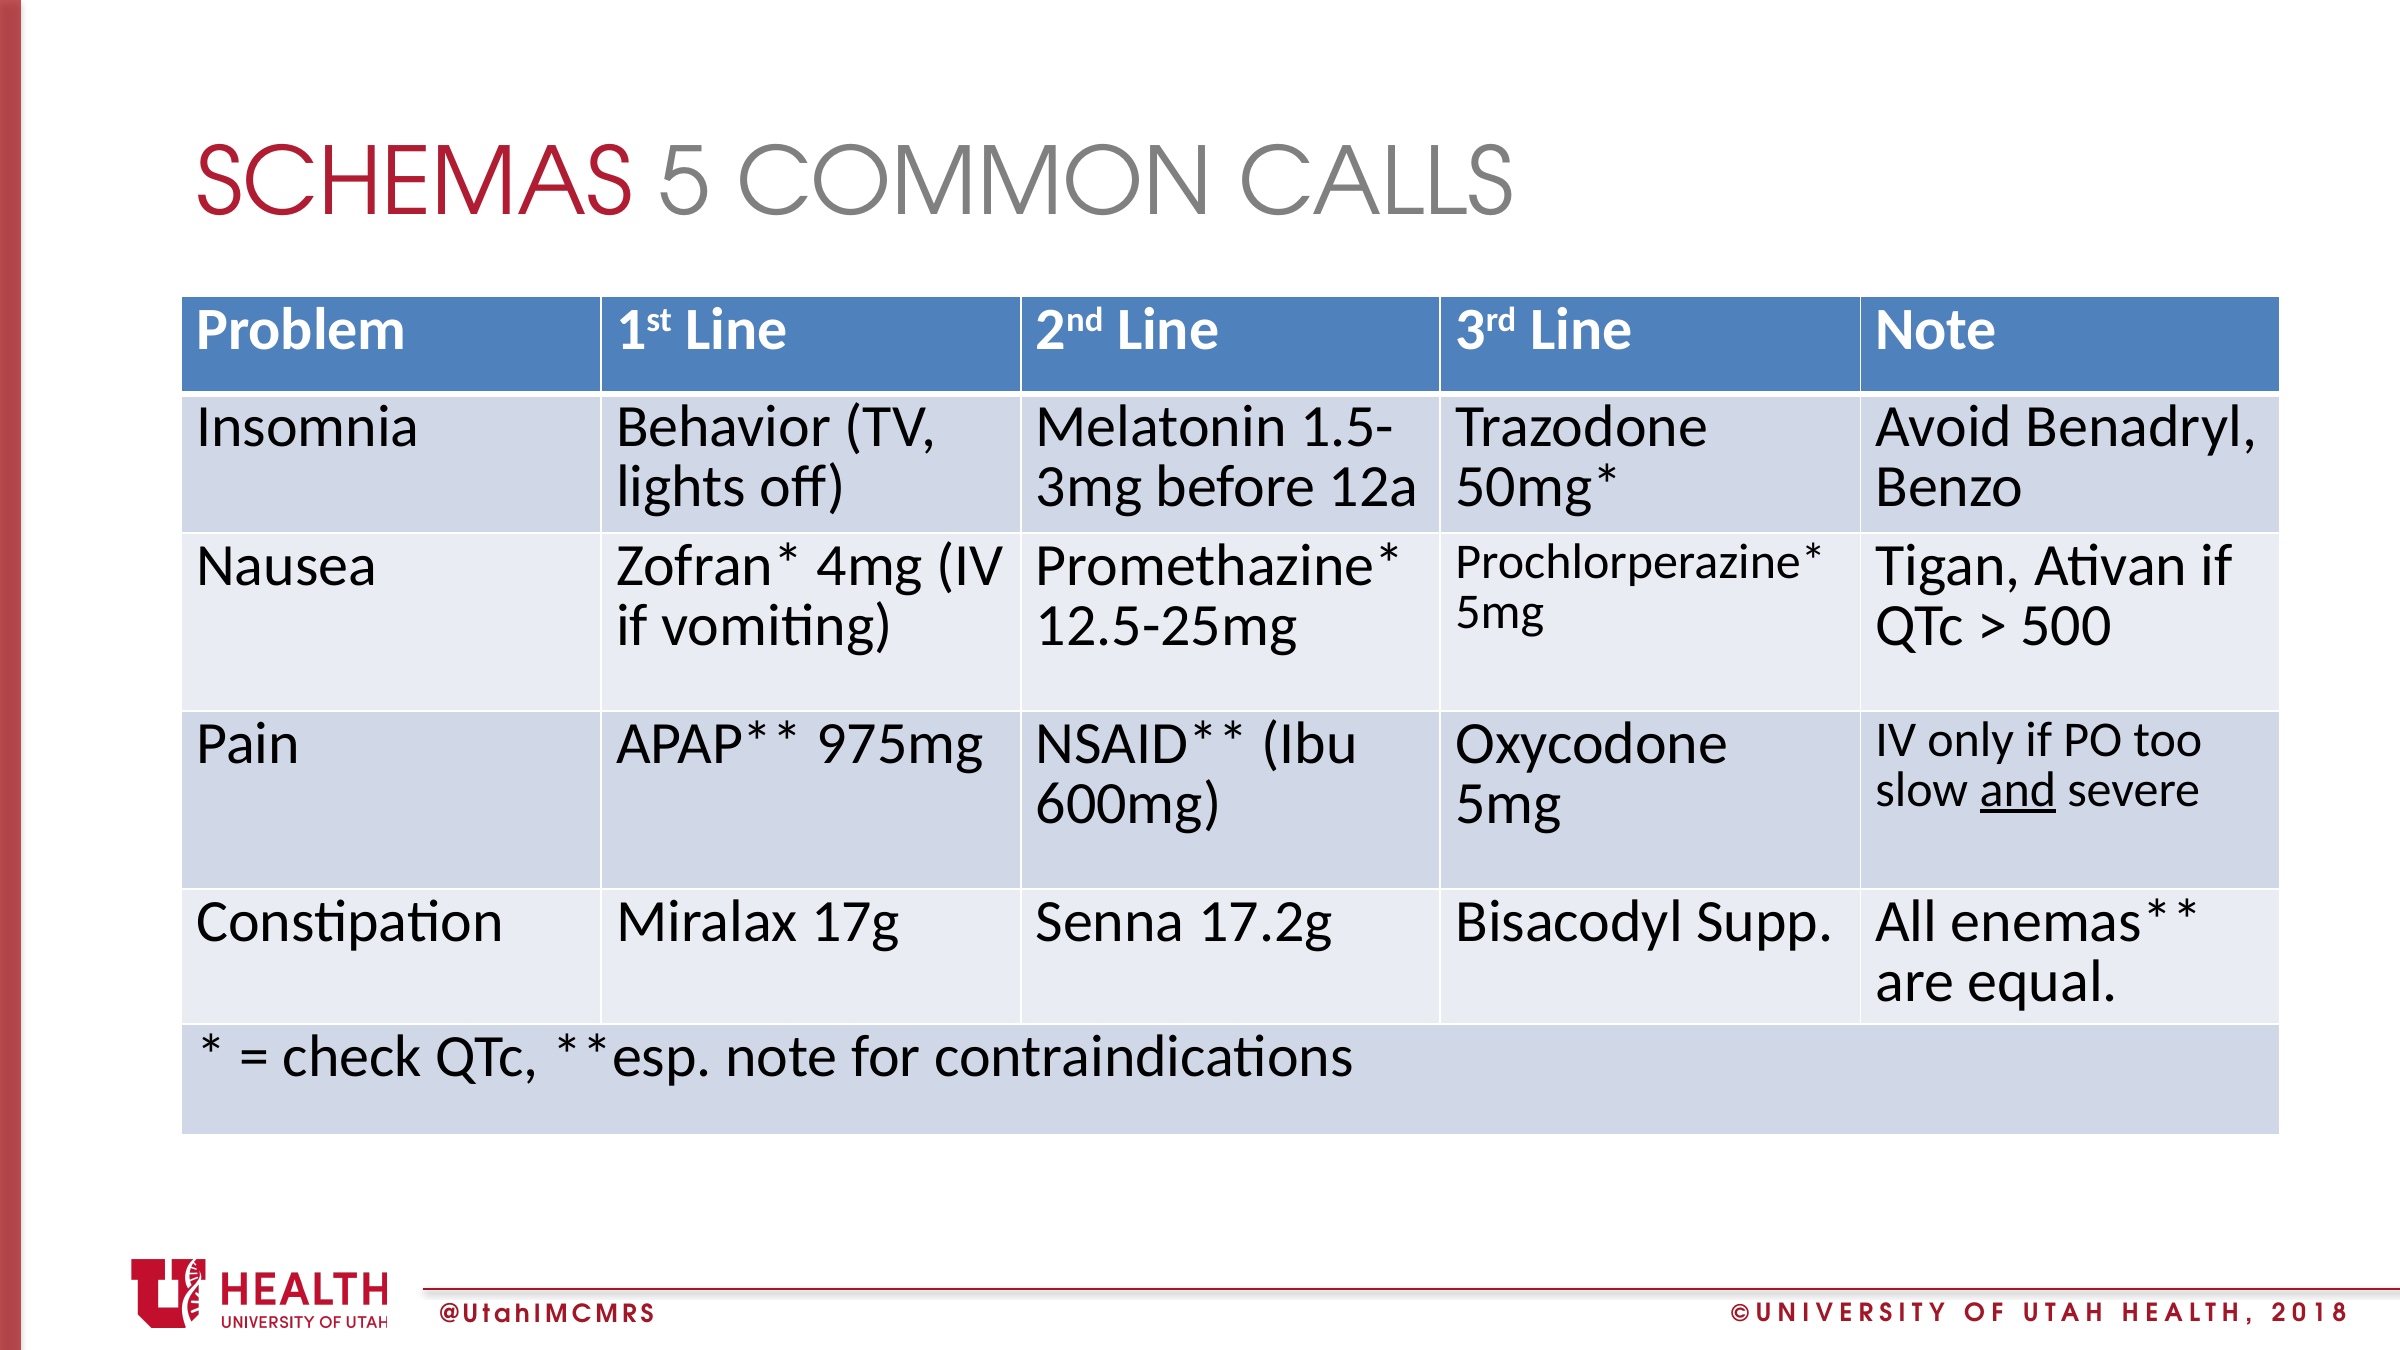

# schemas 5 common calls
| Problem | 1st Line | 2nd Line | 3rd Line | Note |
| --- | --- | --- | --- | --- |
| Insomnia | Behavior (TV, lights off) | Melatonin 1.5-3mg before 12a | Trazodone 50mg\* | Avoid Benadryl, Benzo |
| Nausea | Zofran\* 4mg (IV if vomiting) | Promethazine\* 12.5-25mg | Prochlorperazine\* 5mg | Tigan, Ativan if QTc > 500 |
| Pain | APAP\*\* 975mg | NSAID\*\* (Ibu 600mg) | Oxycodone 5mg | IV only if PO too slow and severe |
| Constipation | Miralax 17g | Senna 17.2g | Bisacodyl Supp. | All enemas\*\* are equal. |
| \* = check QTc, \*\*esp. note for contraindications |  |  |  |  |
@UtahIMCMRS